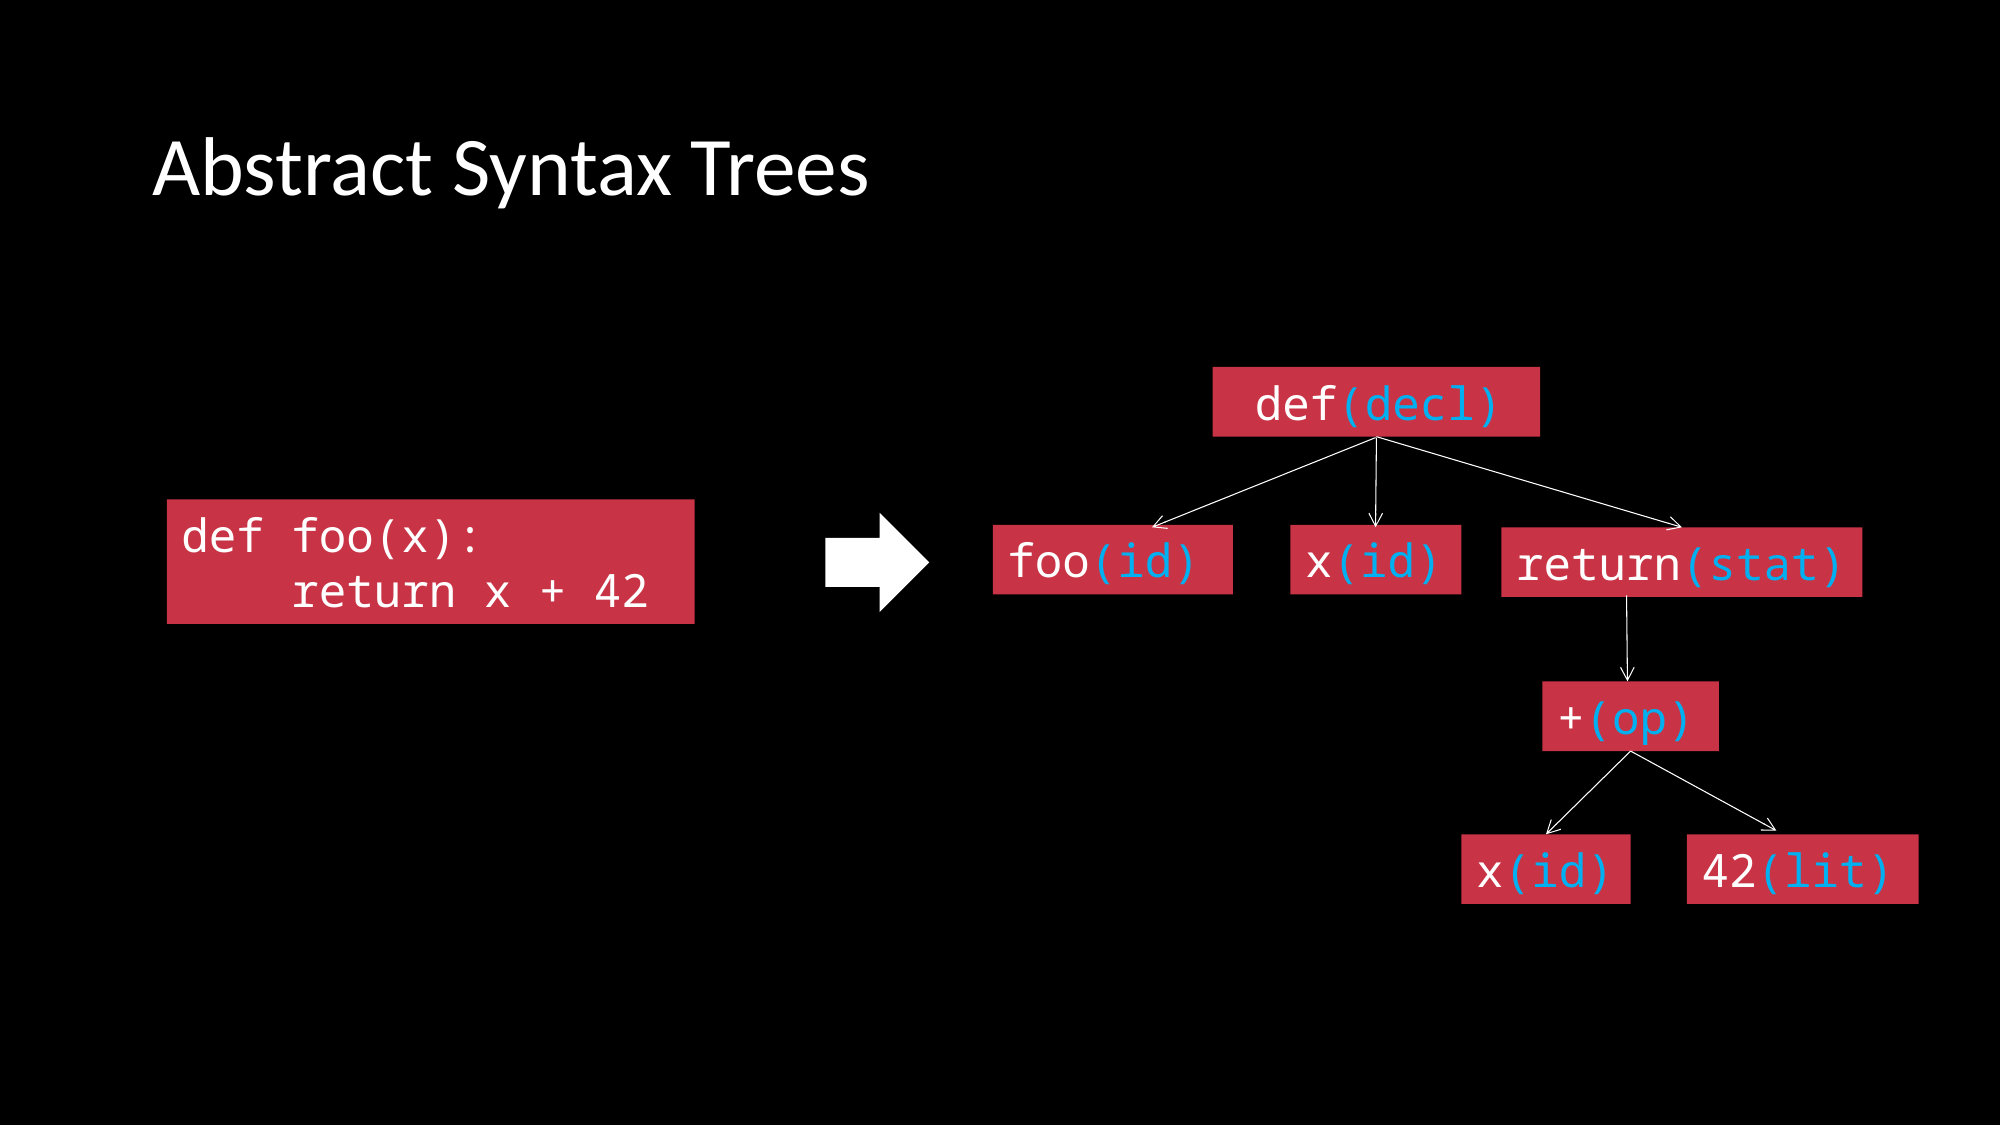

# Abstract Syntax Trees
 def(decl)
def foo(x):
    return x + 42

foo(id)
x(id)
return(stat)
+(op)
x(id)
42(lit)